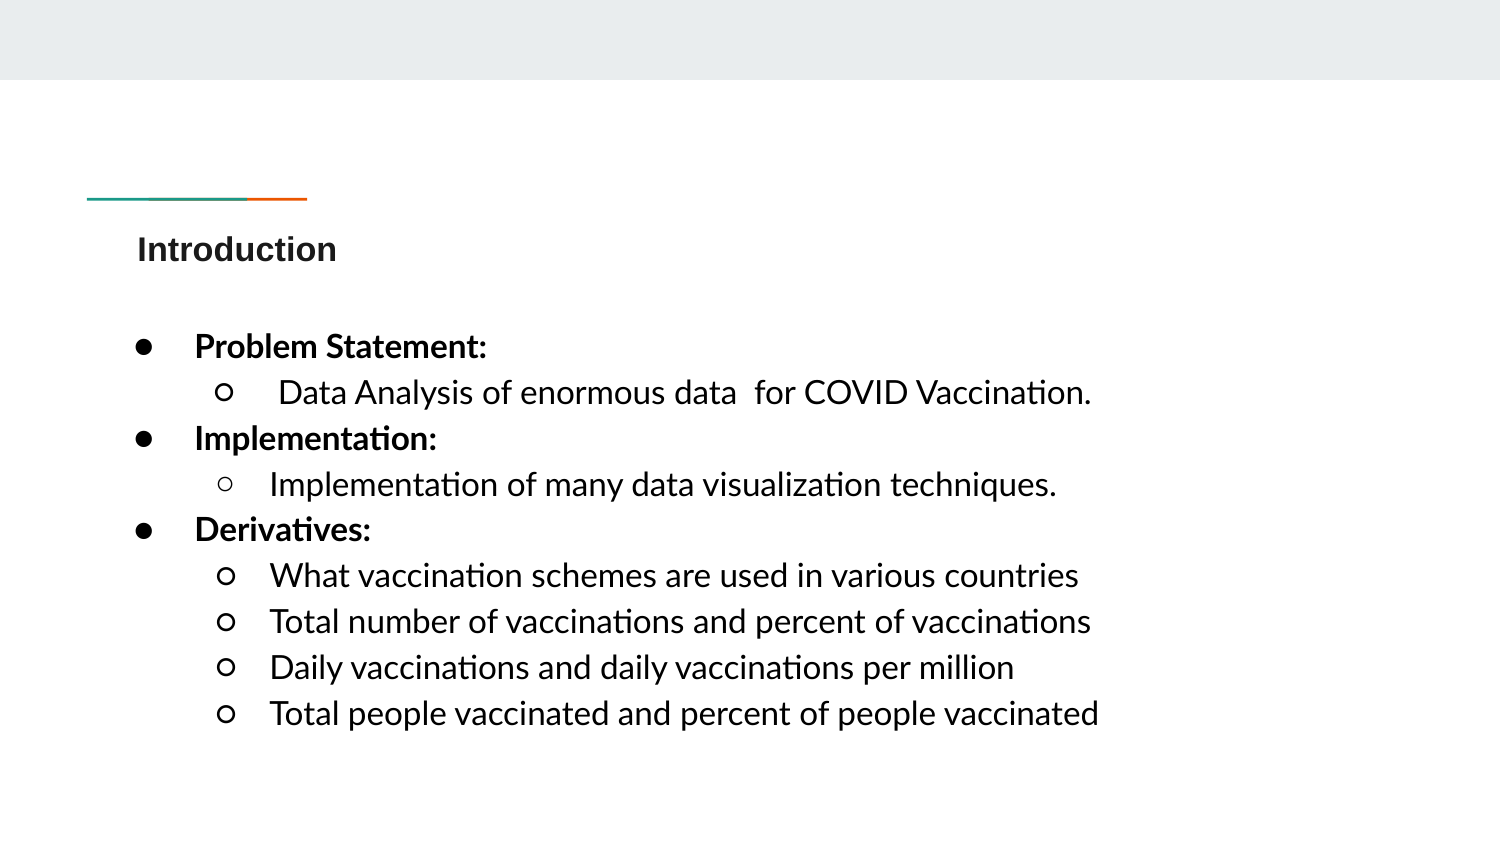

# Introduction
Problem Statement:
 Data Analysis of enormous data  for COVID Vaccination.
Implementation:
Implementation of many data visualization techniques.
Derivatives:
What vaccination schemes are used in various countries
Total number of vaccinations and percent of vaccinations
Daily vaccinations and daily vaccinations per million
Total people vaccinated and percent of people vaccinated